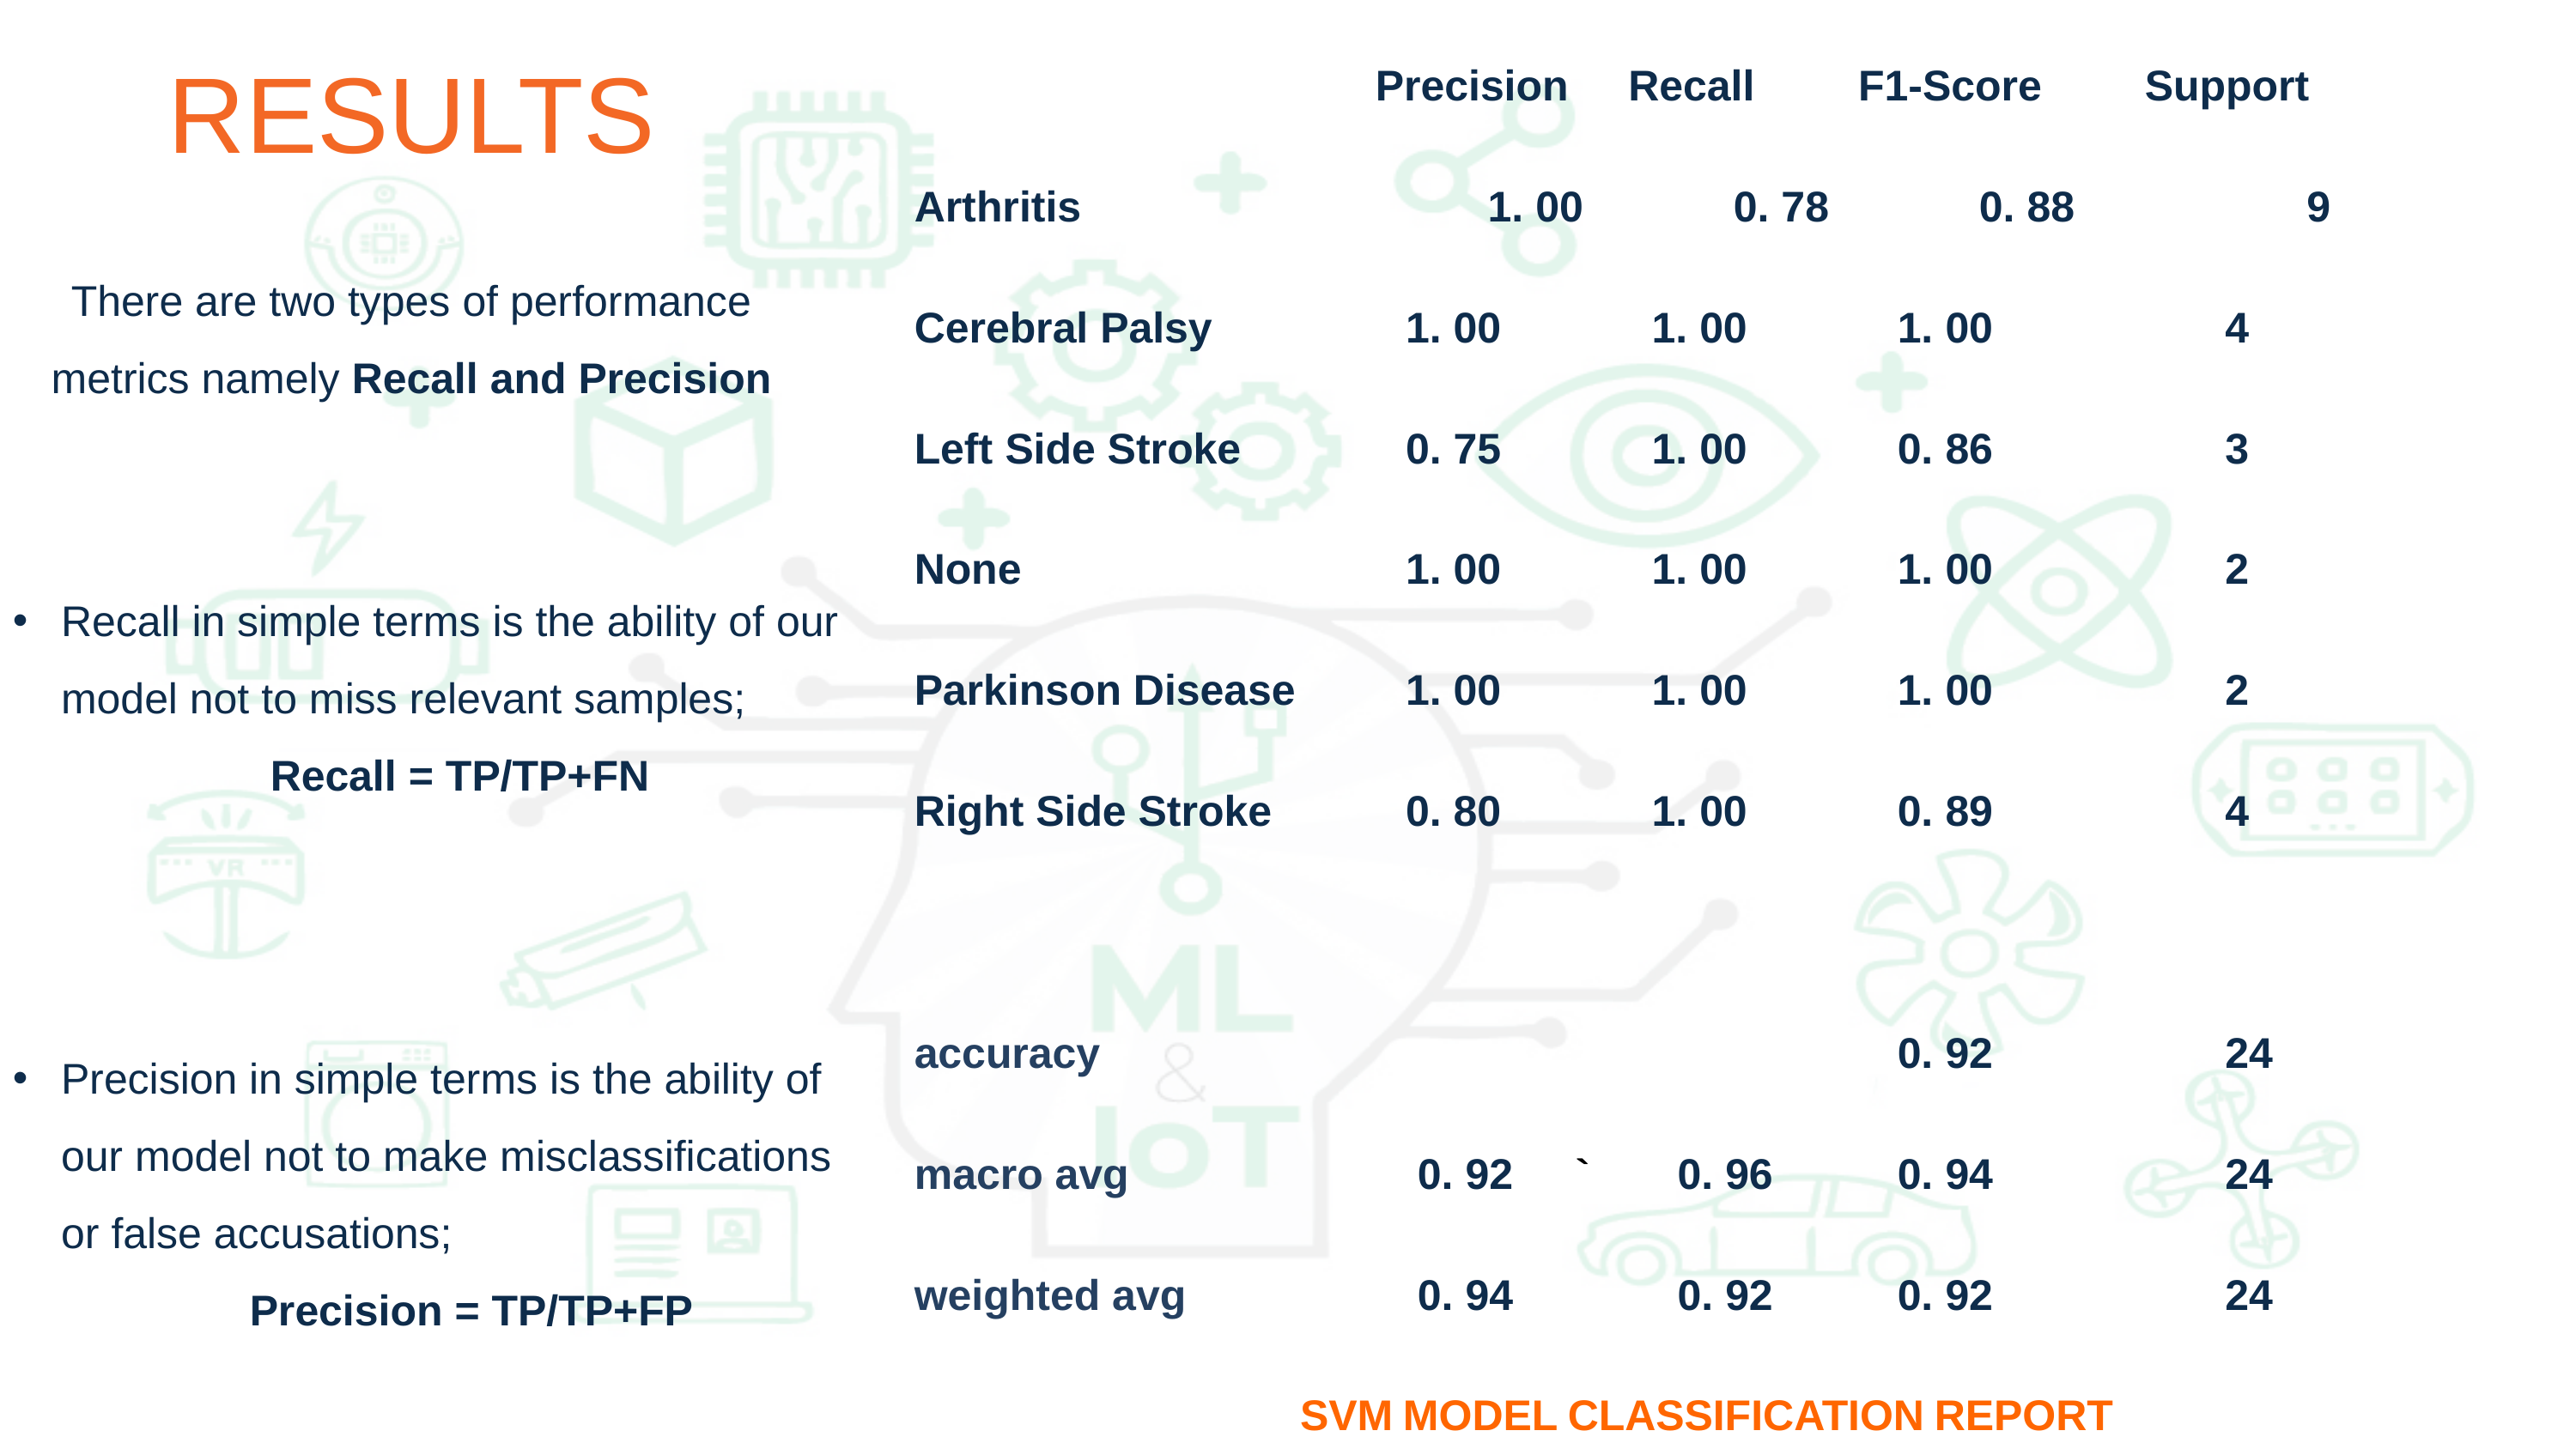

Precision     Recall    F1-Score    Support
Arthritis	 				1. 00 		0. 78 		0. 88         9
Cerebral Palsy			1. 00 		1. 00 		1. 00 			4
Left Side Stroke   		0. 75 		1. 00 		0. 86 			3
None		    		1. 00 		1. 00 		1. 00 			2
Parkinson Disease 		1. 00 		1. 00 		1. 00 			2
Right Side Stroke 		0. 80 		1. 00 		0. 89 			4

accuracy       	                 		0. 92 			24
macro avg      	 		 0. 92 	`	 0. 96 		0. 94 			24
weighted avg      		 0. 94 		 0. 92 		0. 92 			24
RESULTS
There are two types of performance metrics namely Recall and Precision

Recall in simple terms is the ability of our model not to miss relevant samples;
		Recall = TP/TP+FN
Precision in simple terms is the ability of our model not to make misclassifications or false accusations;
	         Precision = TP/TP+FP
SVM MODEL CLASSIFICATION REPORT